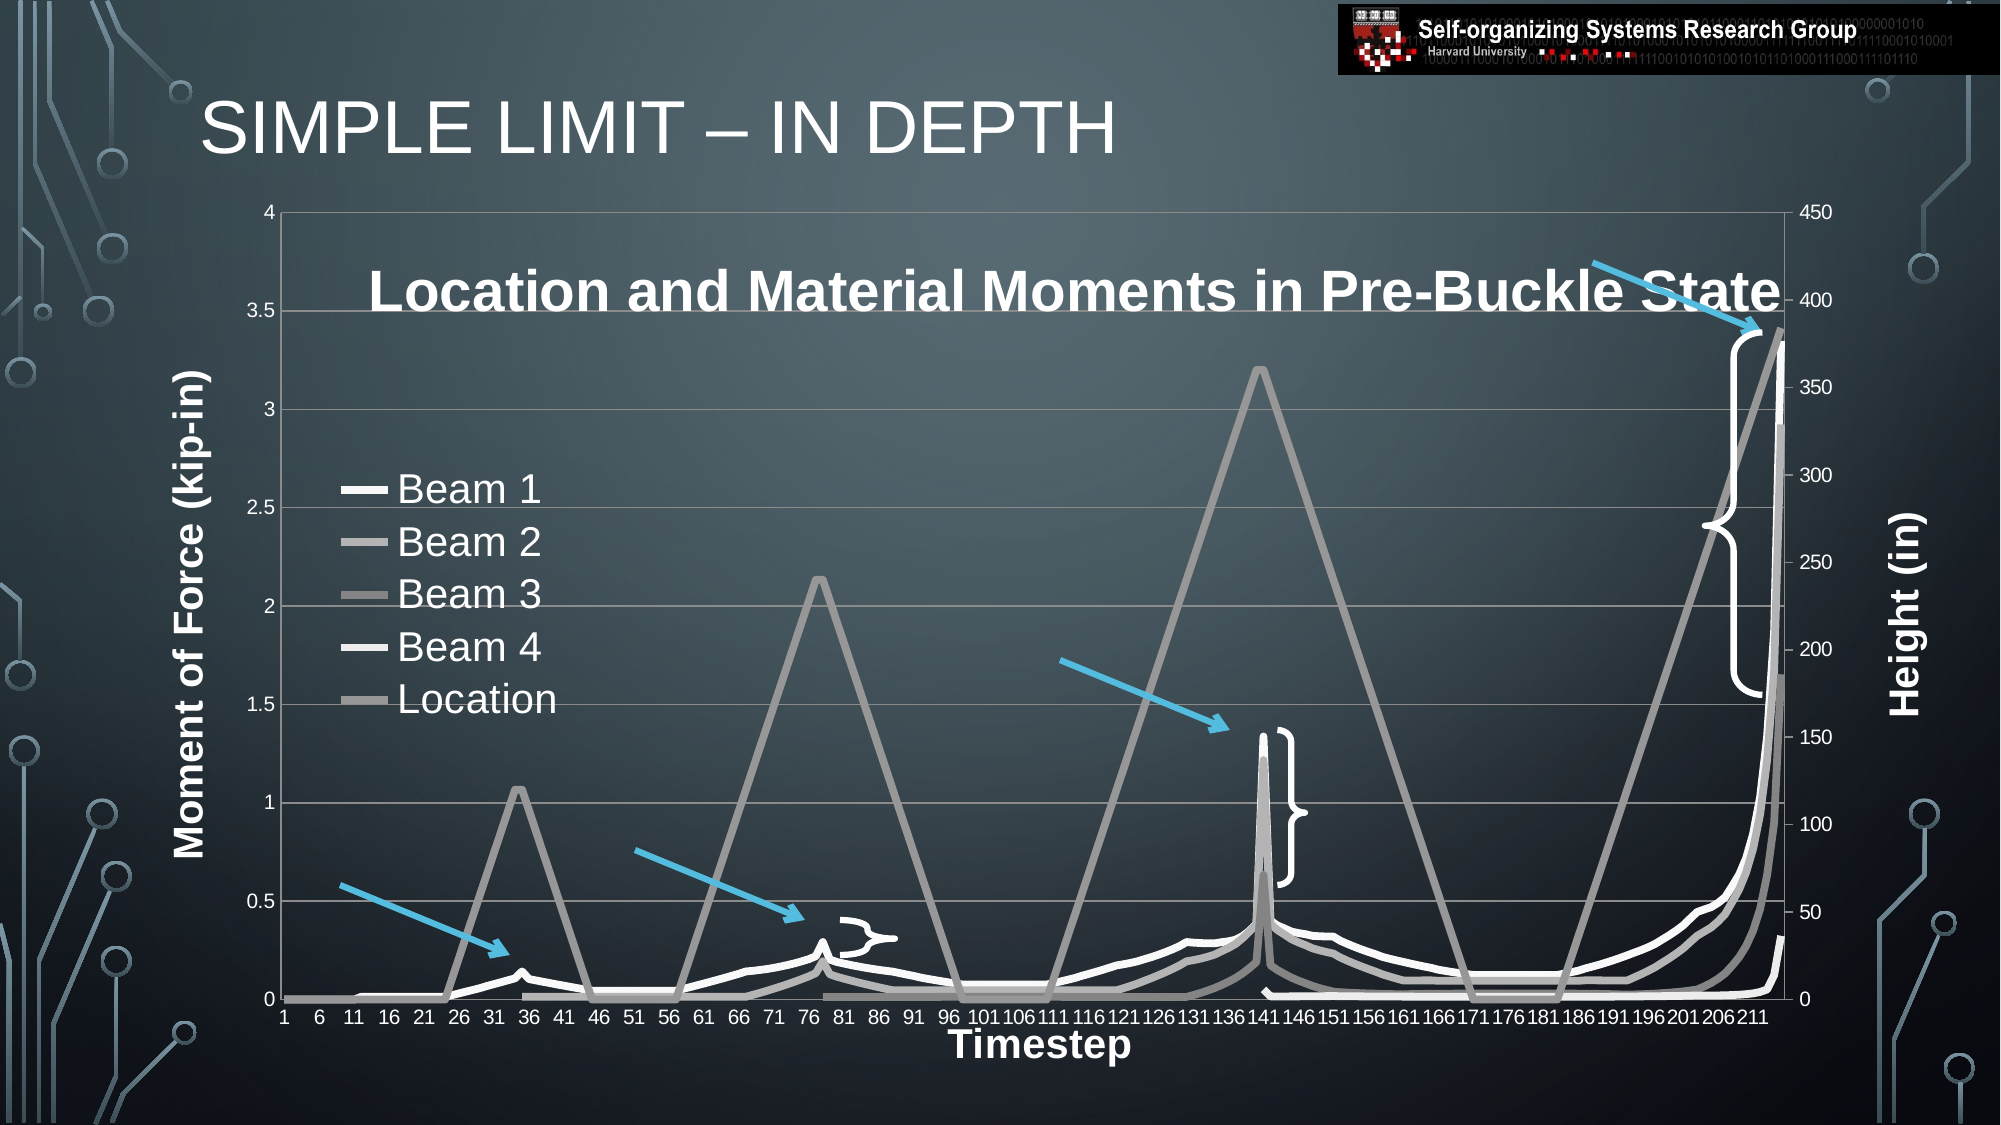

# Simple Limit – In Depth

### Chart: Location and Material Moments in Pre-Buckle State

| Category |  |  |  |  |  |
|---|---|---|---|---|---|